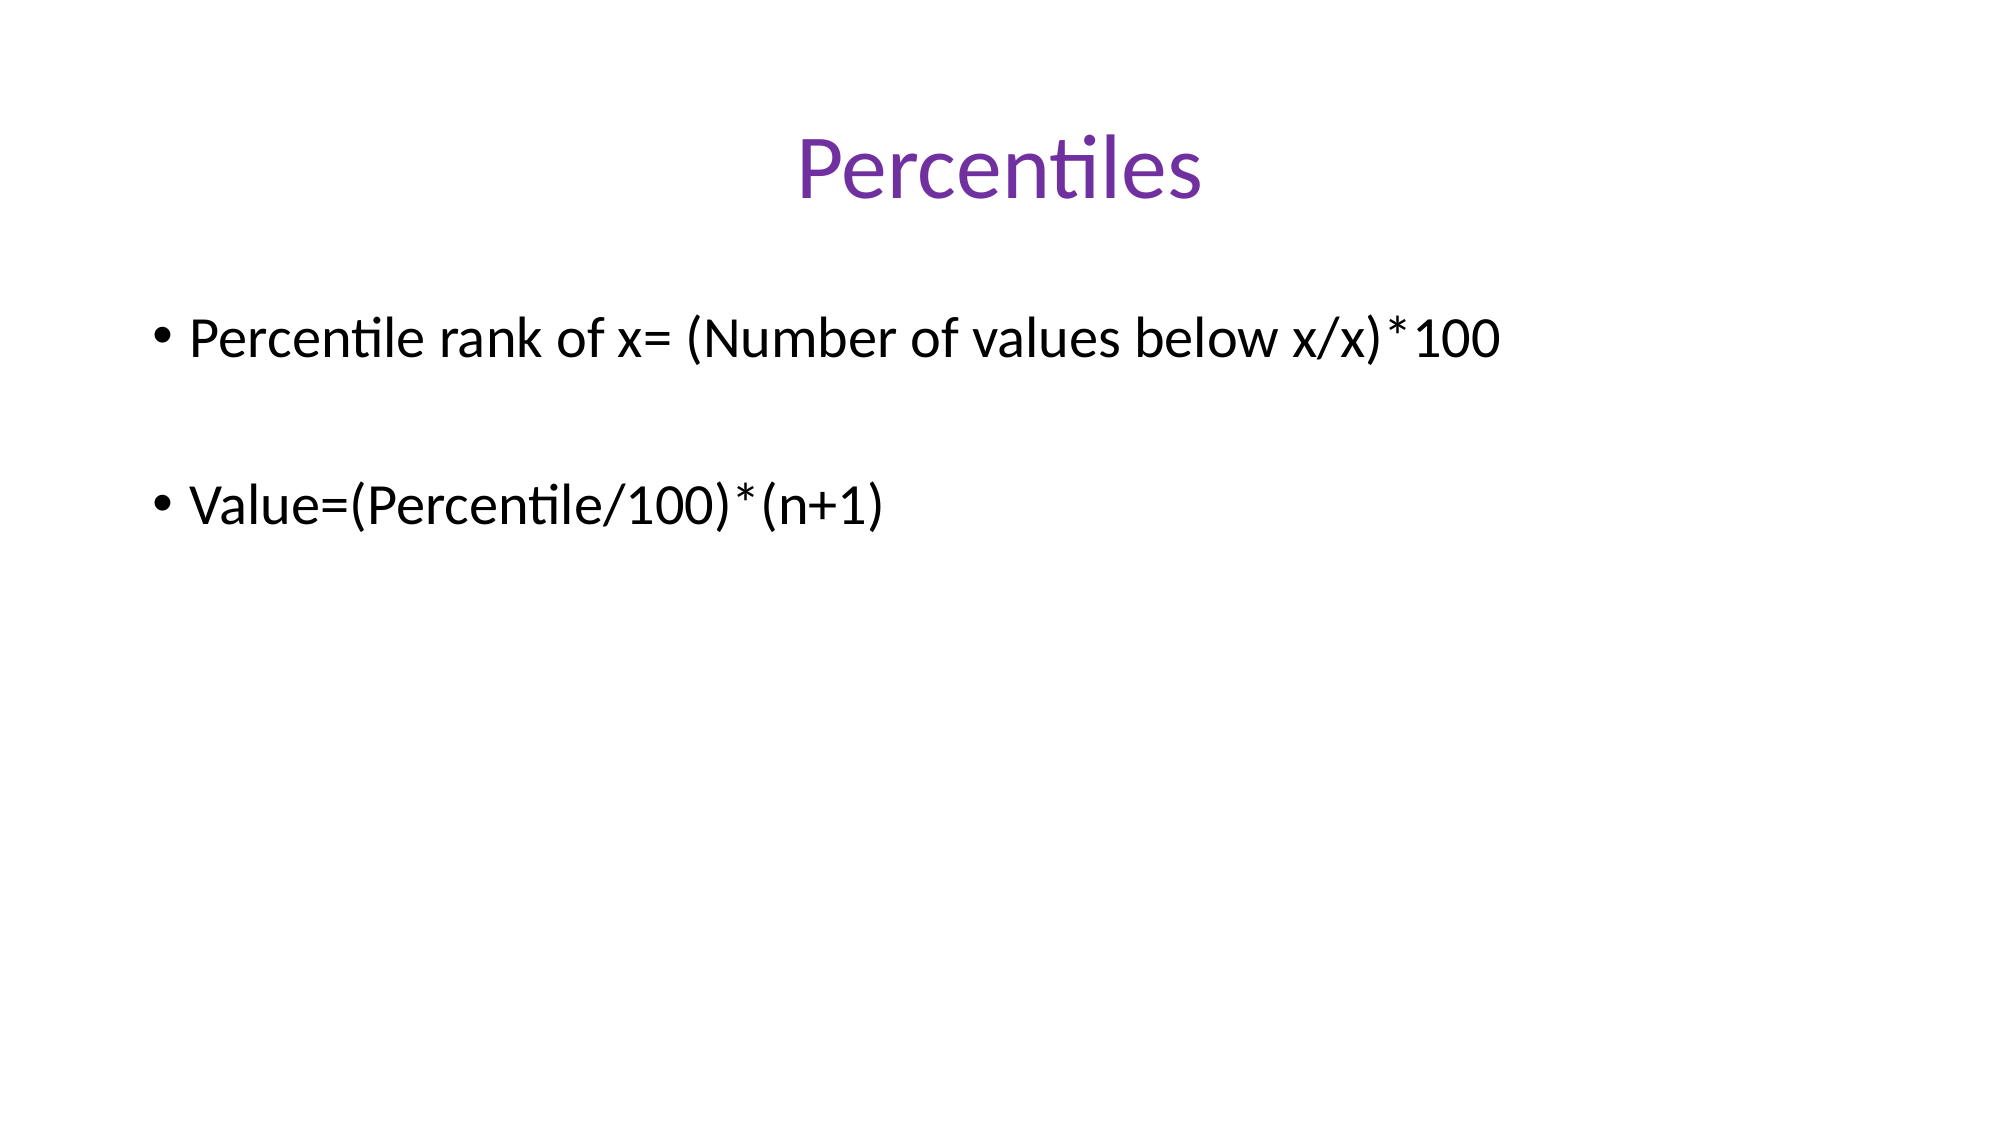

# Percentiles
Percentile rank of x= (Number of values below x/x)*100

Value=(Percentile/100)*(n+1)